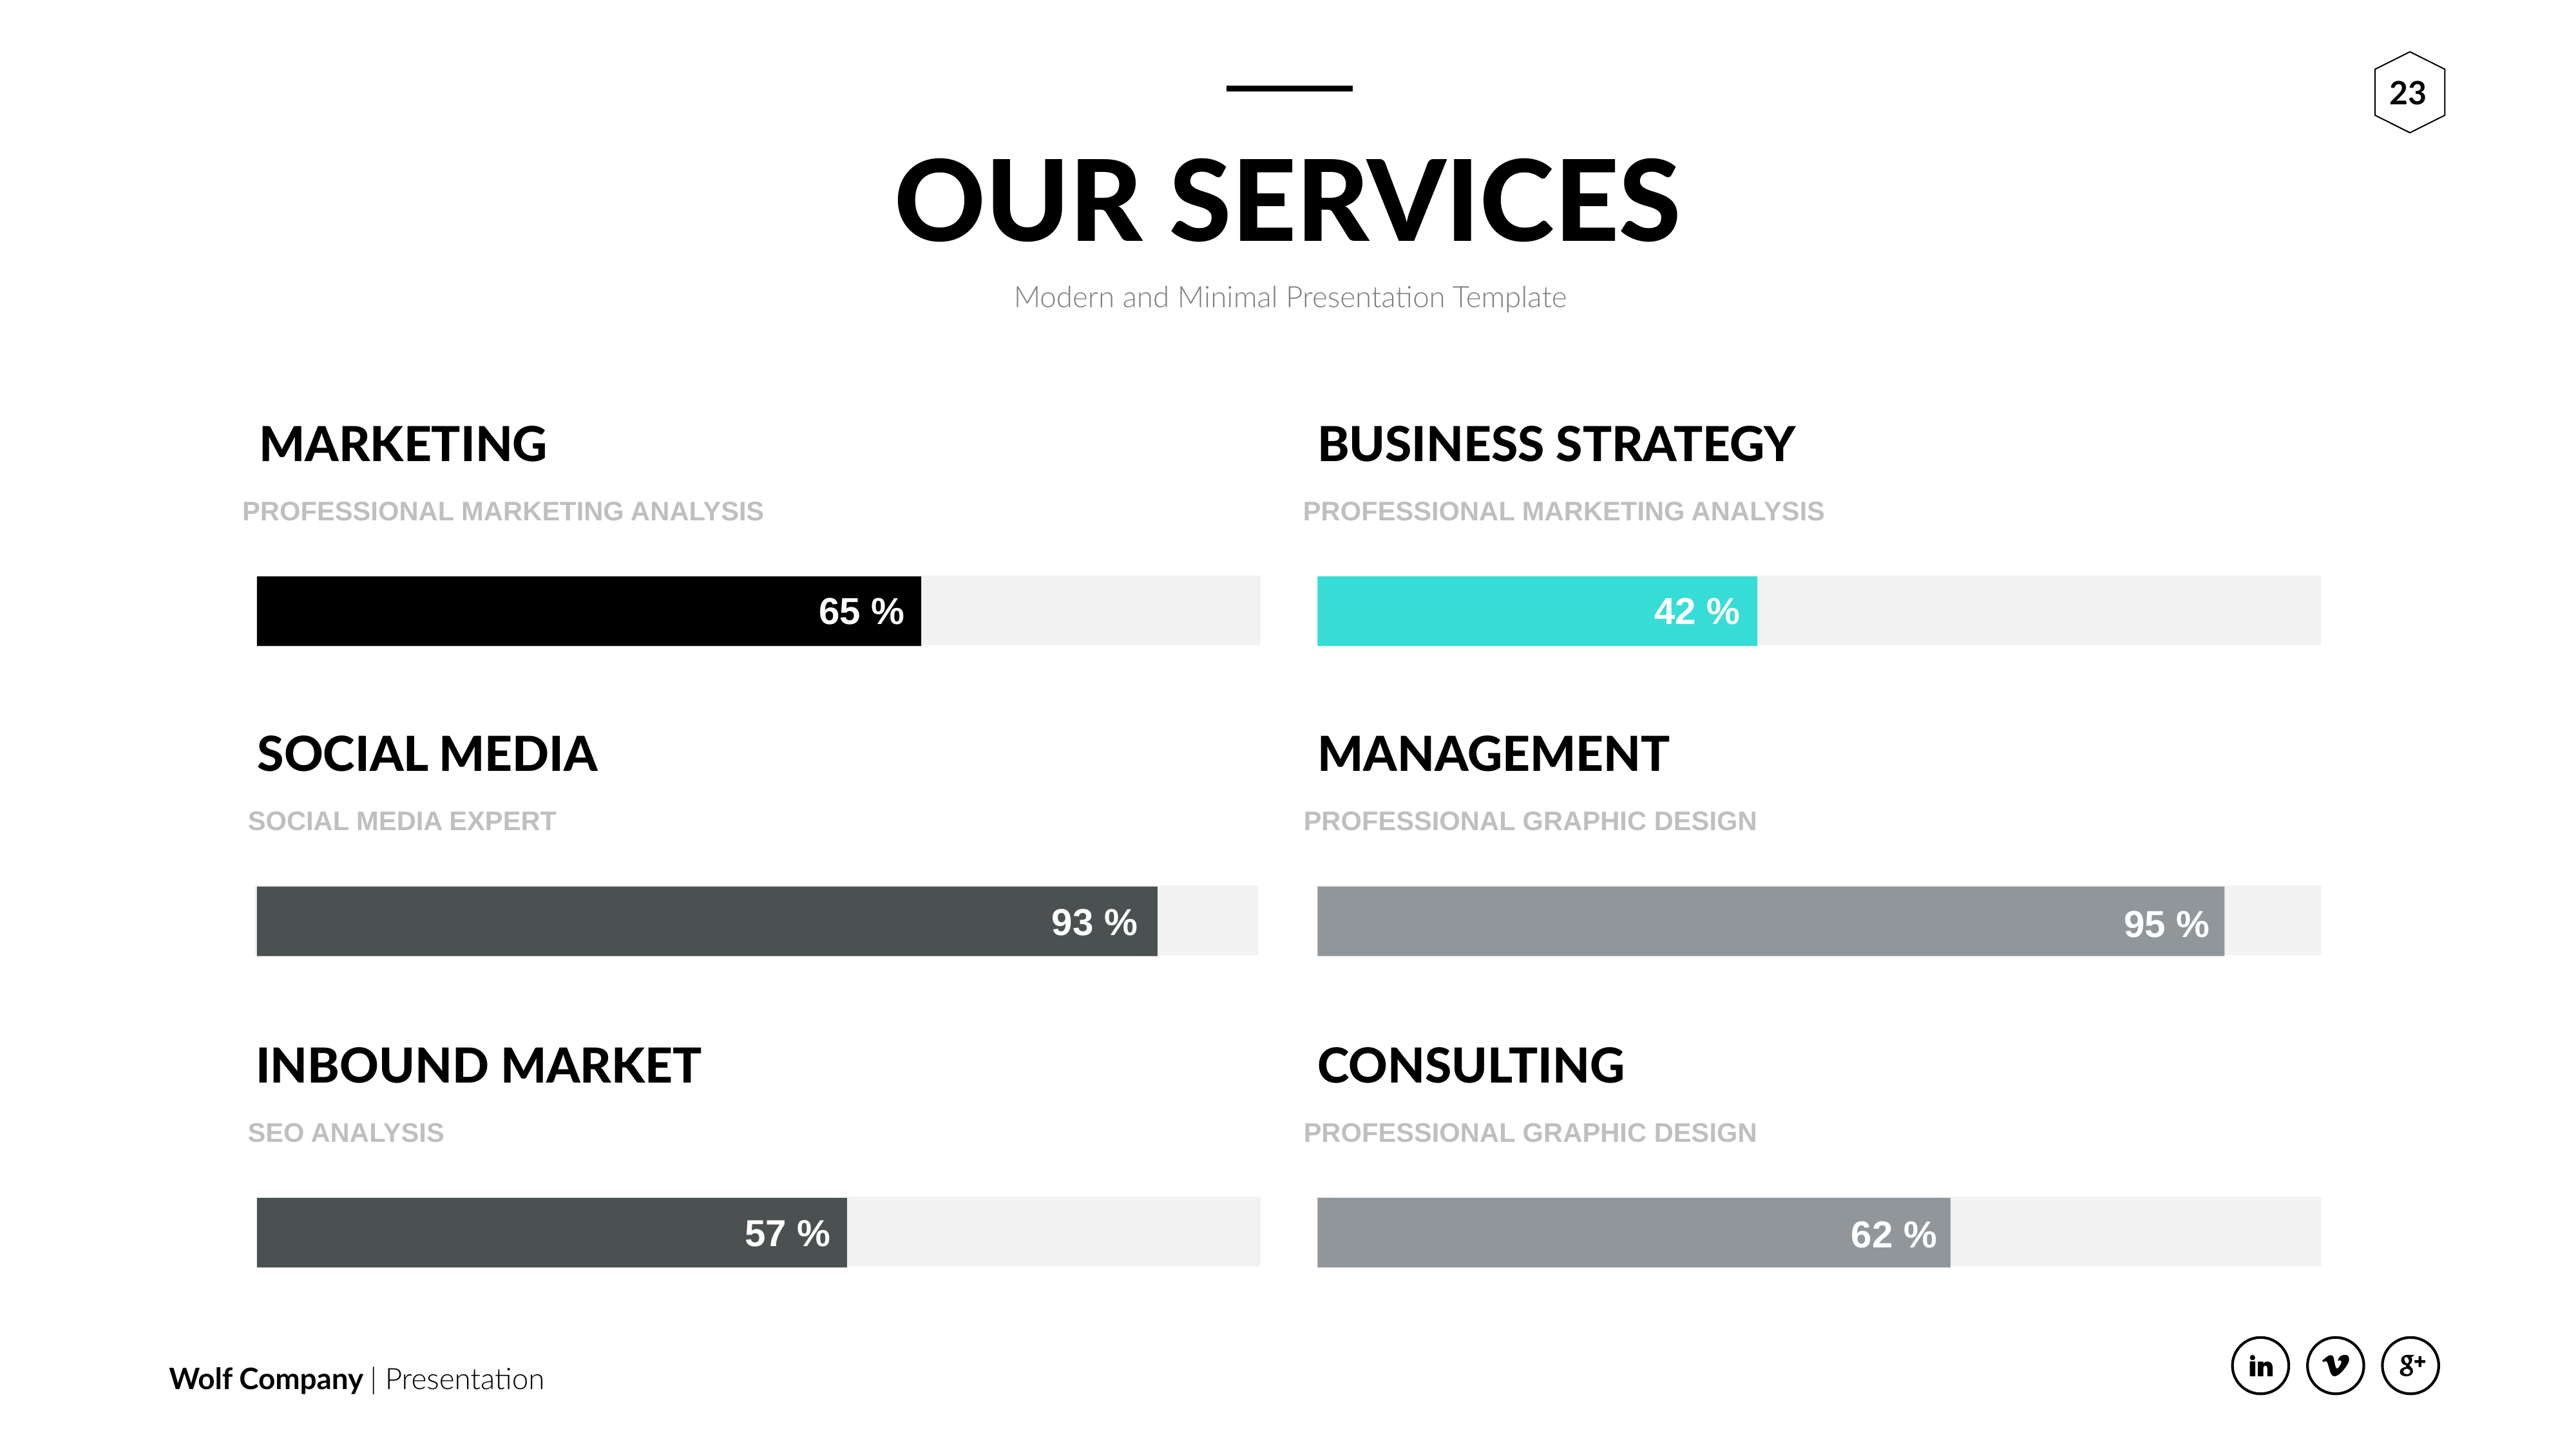

OUR SERVICES
Modern and Minimal Presentation Template
MARKETING
BUSINESS STRATEGY
PROFESSIONAL MARKETING ANALYSIS
PROFESSIONAL MARKETING ANALYSIS

65 %

42 %
SOCIAL MEDIA
MANAGEMENT
SOCIAL MEDIA EXPERT
PROFESSIONAL GRAPHIC DESIGN

93 %

95 %
INBOUND MARKET
CONSULTING
SEO ANALYSIS
PROFESSIONAL GRAPHIC DESIGN

57 %

62 %